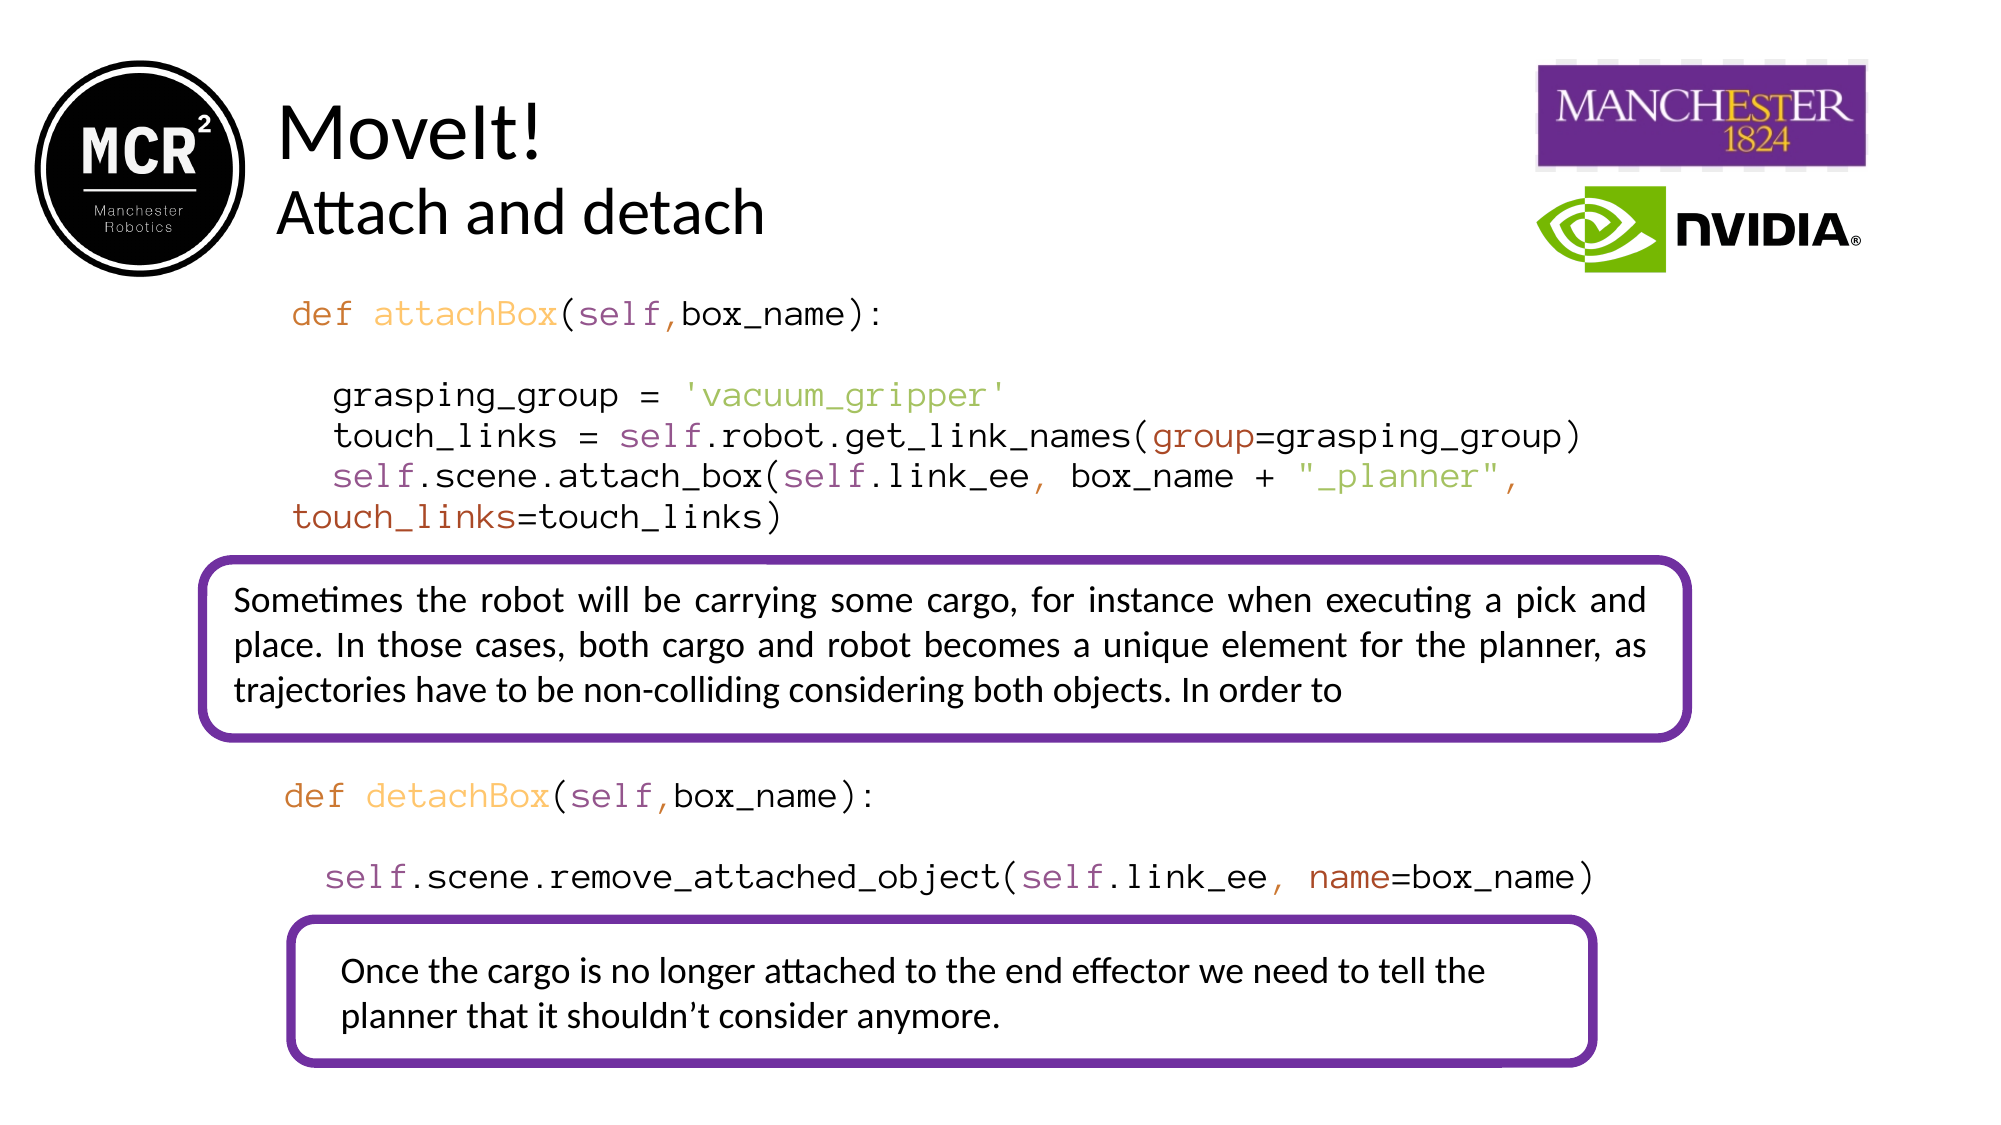

MoveIt!
Attach and detach
def attachBox(self,box_name):
  grasping_group = 'vacuum_gripper'
  touch_links = self.robot.get_link_names(group=grasping_group)
  self.scene.attach_box(self.link_ee, box_name + "_planner",      	touch_links=touch_links)

Sometimes the robot will be carrying some cargo, for instance when executing a pick and place. In those cases, both cargo and robot becomes a unique element for the planner, as trajectories have to be non-colliding considering both objects. In order to
def detachBox(self,box_name):
  self.scene.remove_attached_object(self.link_ee, name=box_name)

Once the cargo is no longer attached to the end effector we need to tell the planner that it shouldn’t consider anymore.